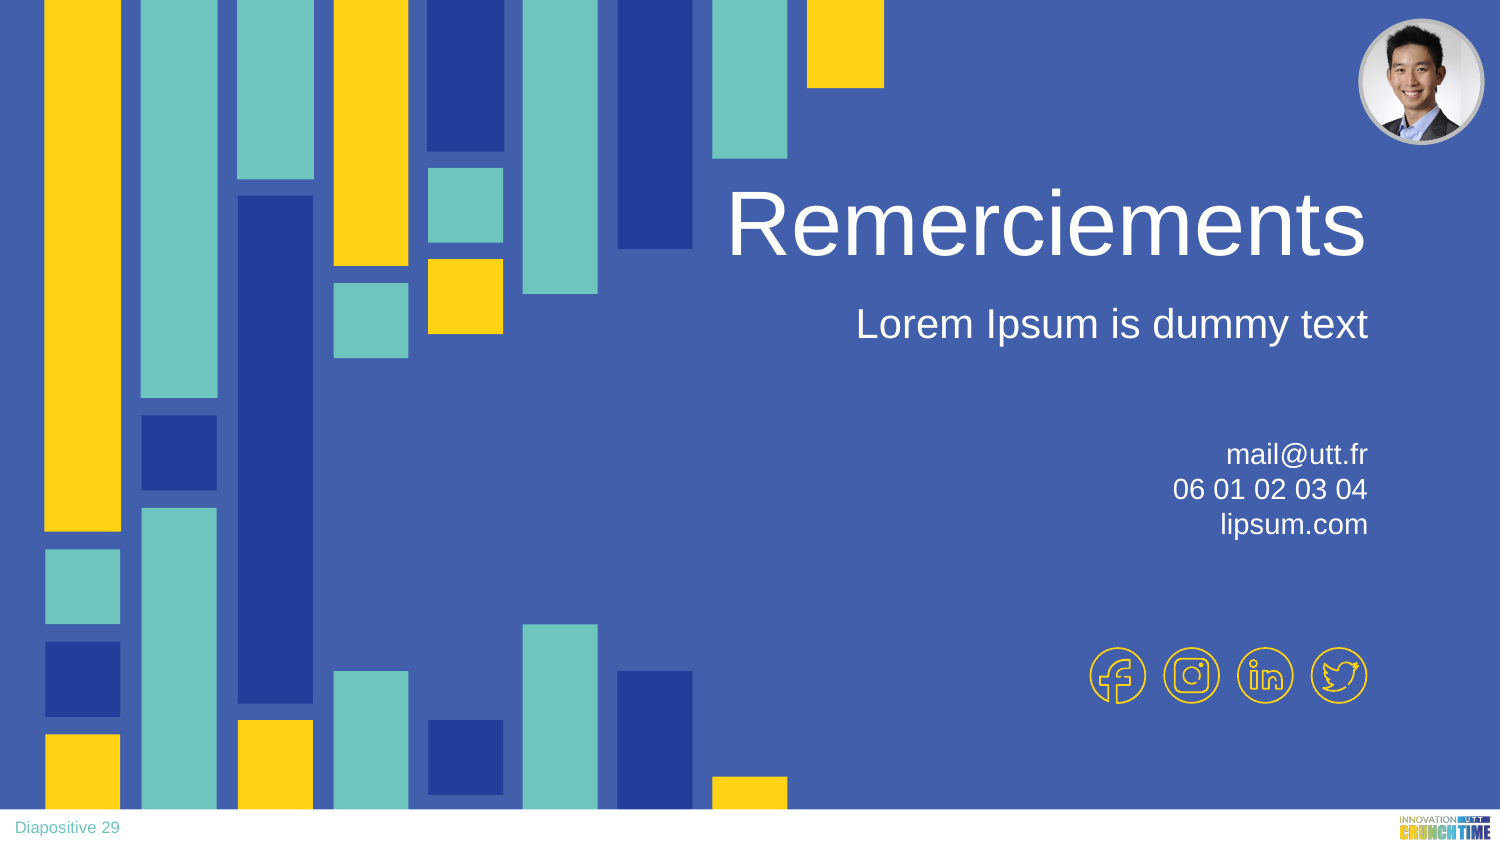

# Remerciements
Lorem Ipsum is dummy text
mail@utt.fr
06 01 02 03 04
lipsum.com